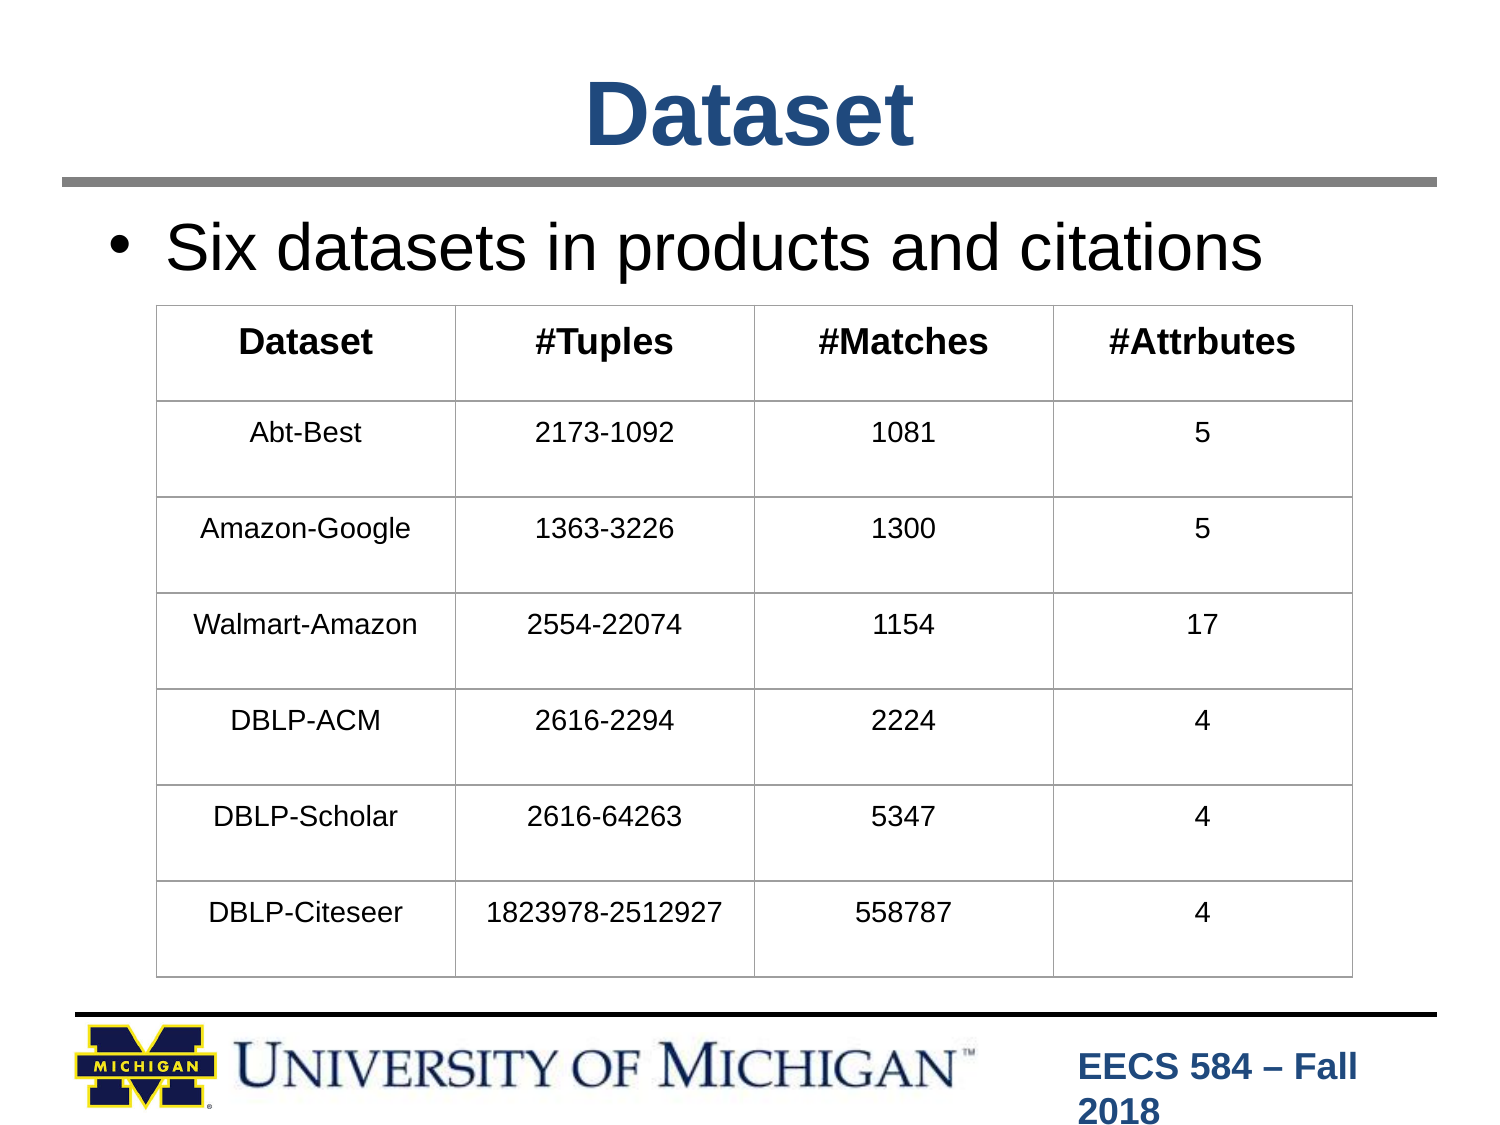

# Dataset
Six datasets in products and citations
| Dataset | #Tuples | #Matches | #Attrbutes |
| --- | --- | --- | --- |
| Abt-Best | 2173-1092 | 1081 | 5 |
| Amazon-Google | 1363-3226 | 1300 | 5 |
| Walmart-Amazon | 2554-22074 | 1154 | 17 |
| DBLP-ACM | 2616-2294 | 2224 | 4 |
| DBLP-Scholar | 2616-64263 | 5347 | 4 |
| DBLP-Citeseer | 1823978-2512927 | 558787 | 4 |